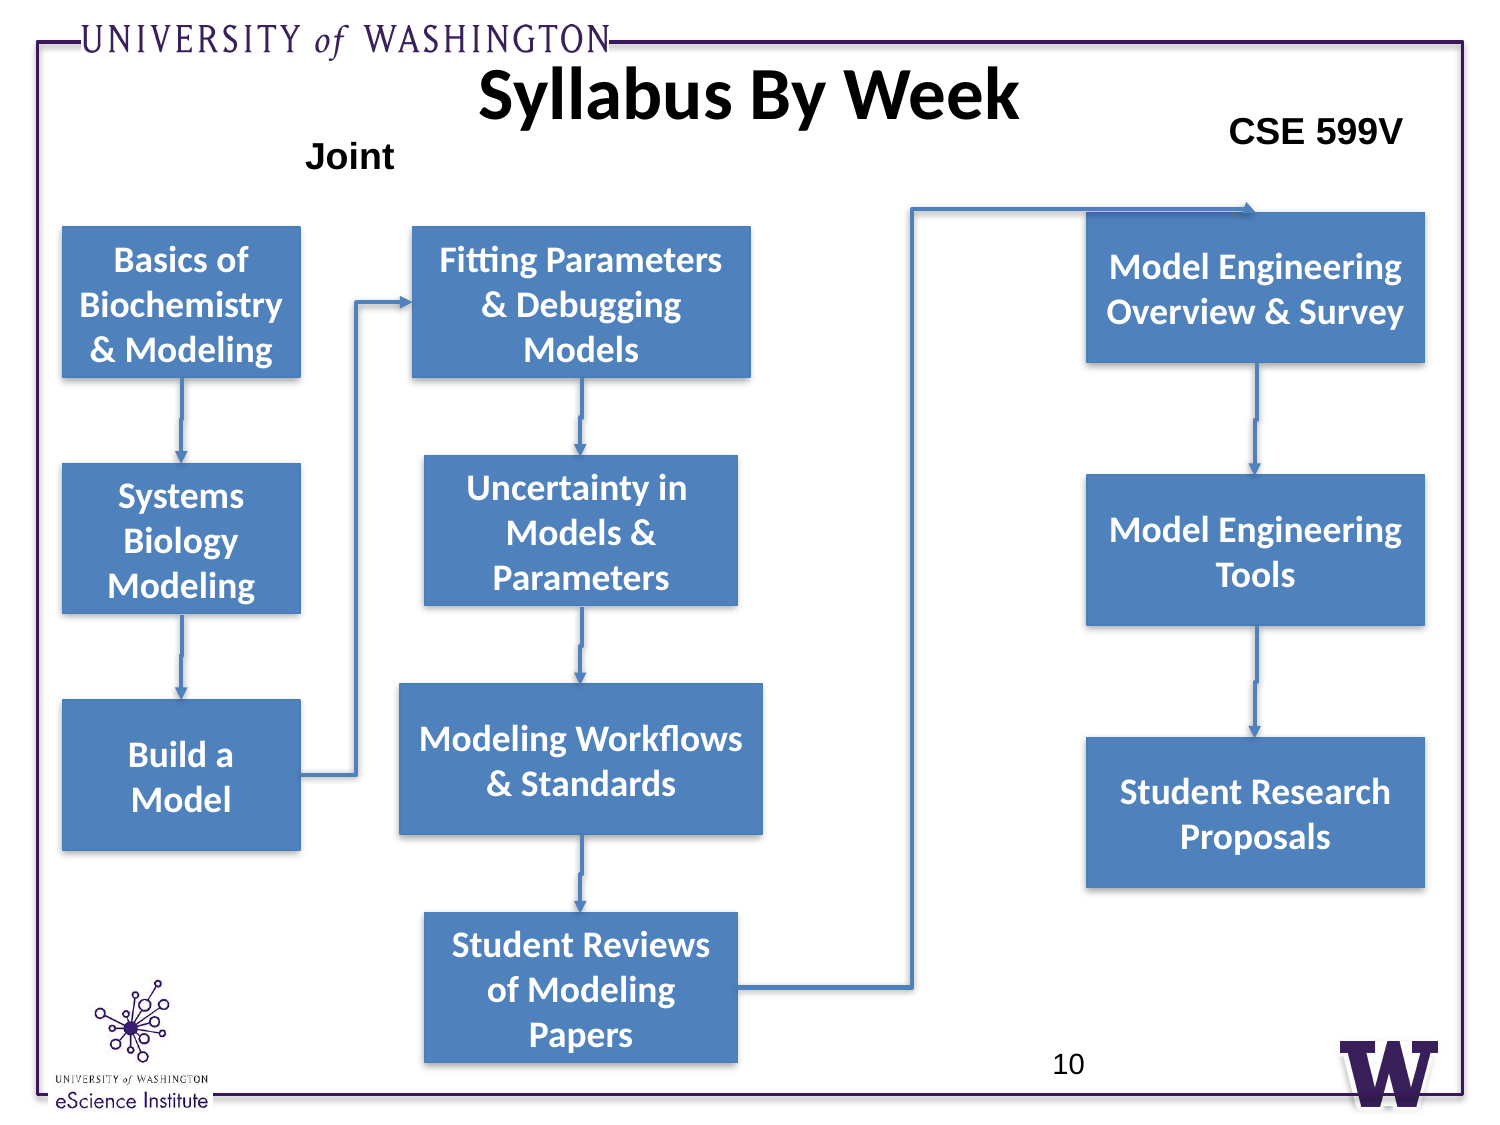

# Syllabus By Week
CSE 599V
Joint
Model Engineering Overview & Survey
Basics of Biochemistry & Modeling
Fitting Parameters & Debugging Models
Uncertainty in  Models & Parameters
Systems Biology Modeling
Model Engineering Tools
Modeling Workflows & Standards
Build a Model
Student Research Proposals
Student Reviews of Modeling Papers
10